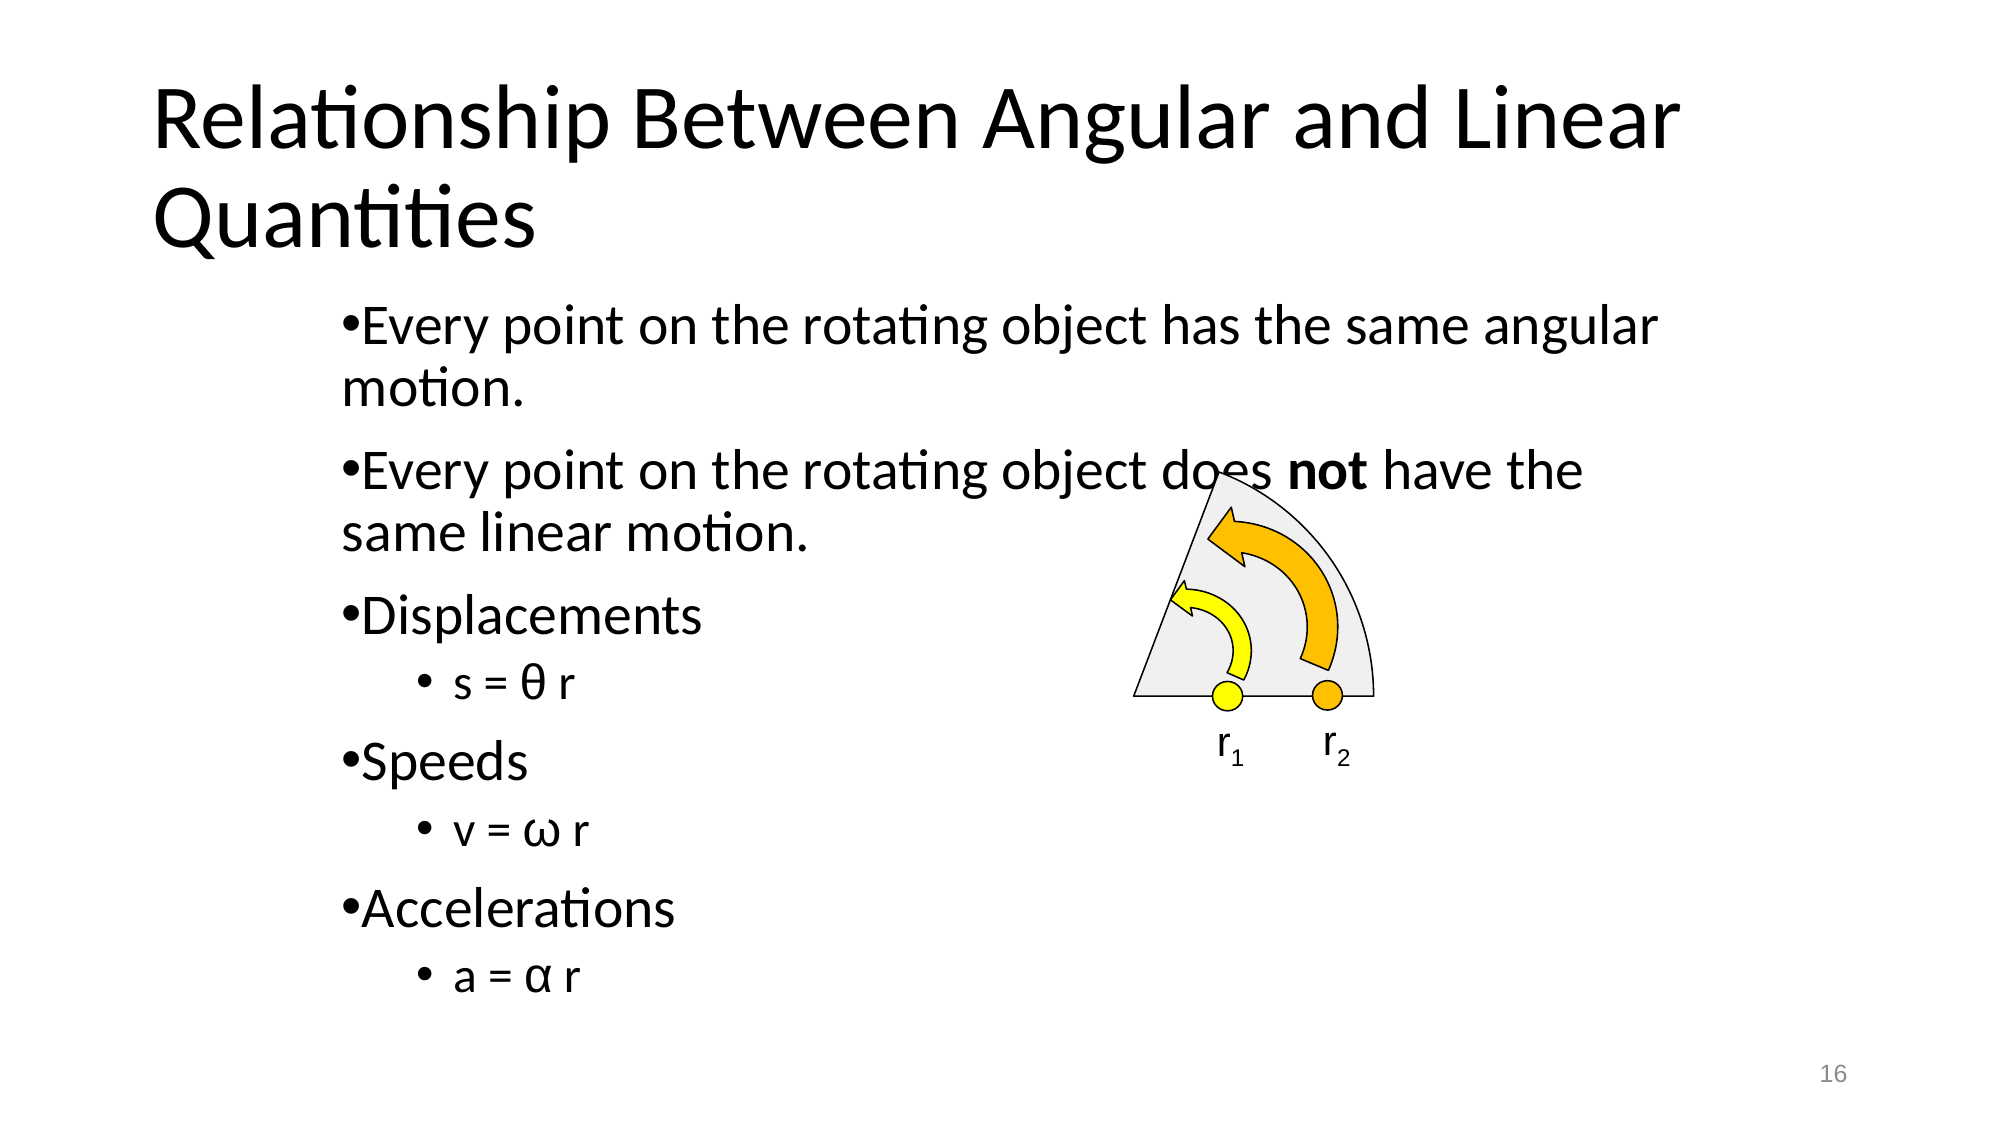

# Relationship Between Angular and Linear Quantities
Every point on the rotating object has the same angular motion.
Every point on the rotating object does not have the same linear motion.
Displacements
s = θ r
Speeds
v = ω r
Accelerations
a = α r

r2
r1
16